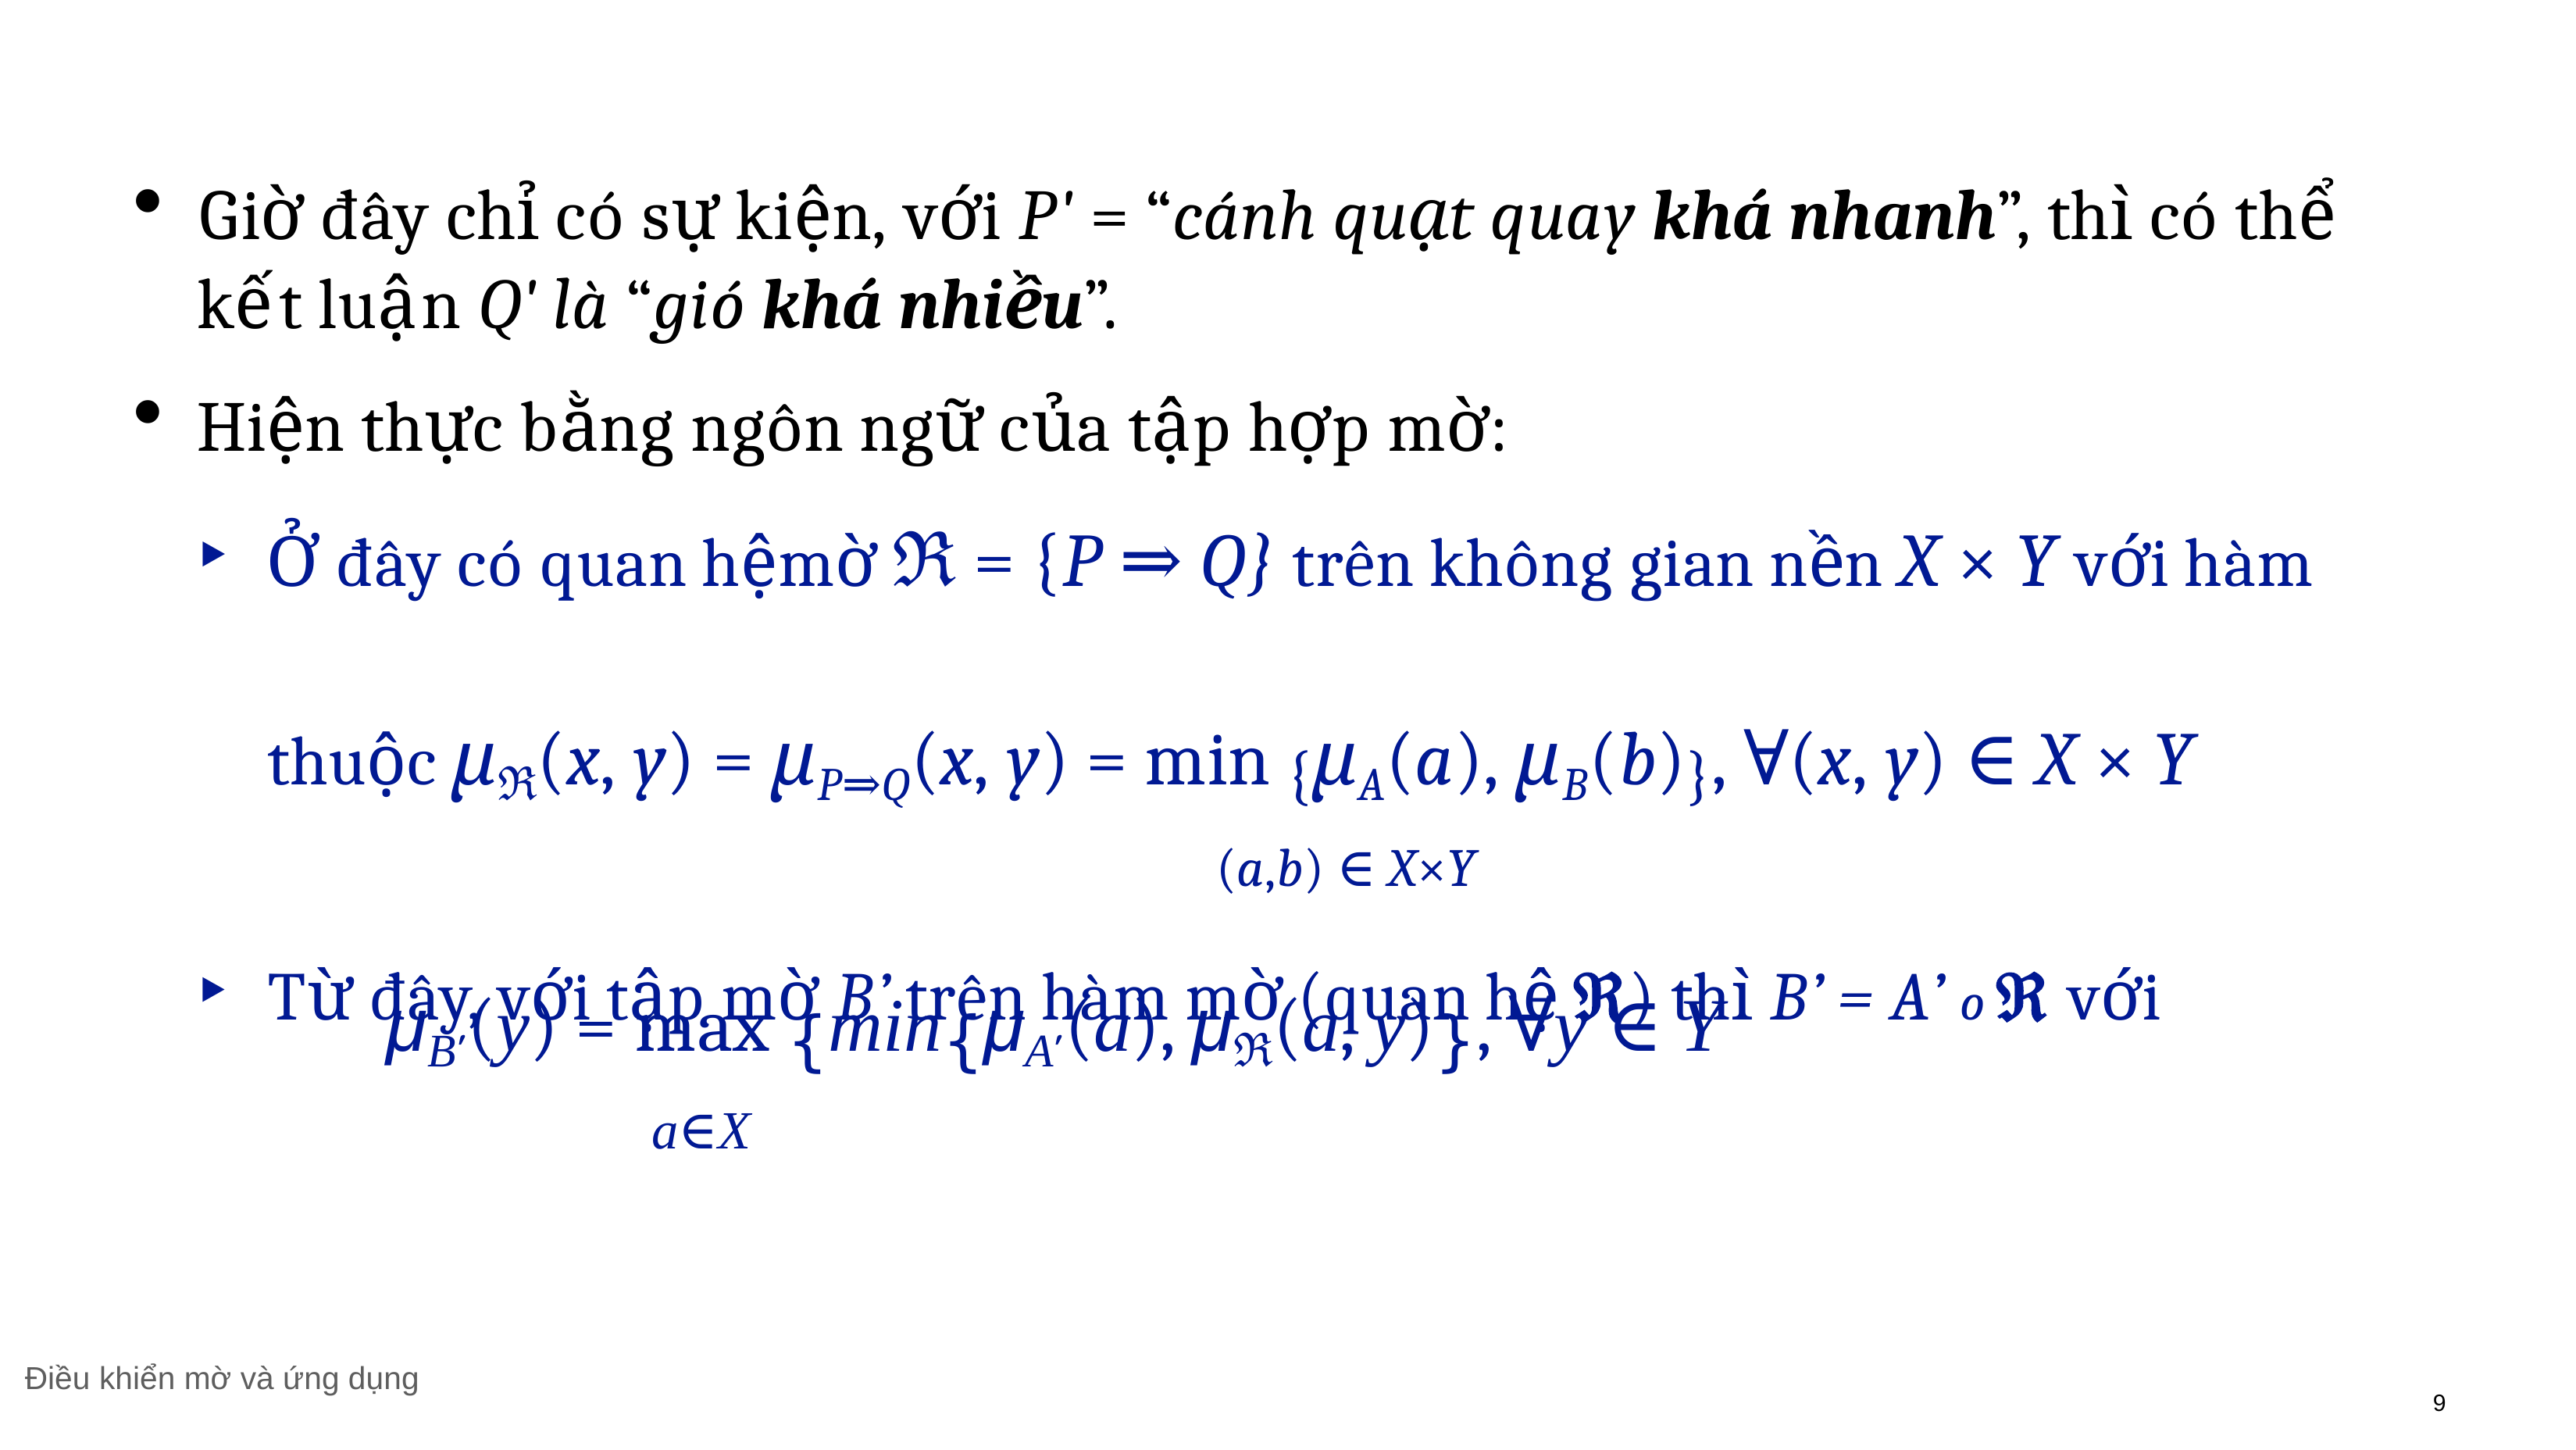

Giờ đây chı̉ có sự kiện, với P' = “cánh quạt quay khá nhanh”, thı̀ có thể kết luận Q' là “gió khá nhiều”.
Hiện thực bằng ngôn ngữ của tập hợp mờ:
Ở đây có quan hệmờ ℜ = {P ⇒ Q} trên không gian nền X × Y với hàm thuộc μℜ(x, y) = μP⇒Q(x, y) = min {μA(a), μB(b)}, ∀(x, y) ∈ X × Y
							            (a,b) ∈ X×Y
Từ đây, với tập mờ B’ trên hàm mờ (quan hệ ℜ) thı̀ B’ = A’ o ℜ với
μB′(y) = max {min{μA′(a), μℜ(a, y)}, ∀y ∈ Y
              a∈X
Điều khiển mờ và ứng dụng
9